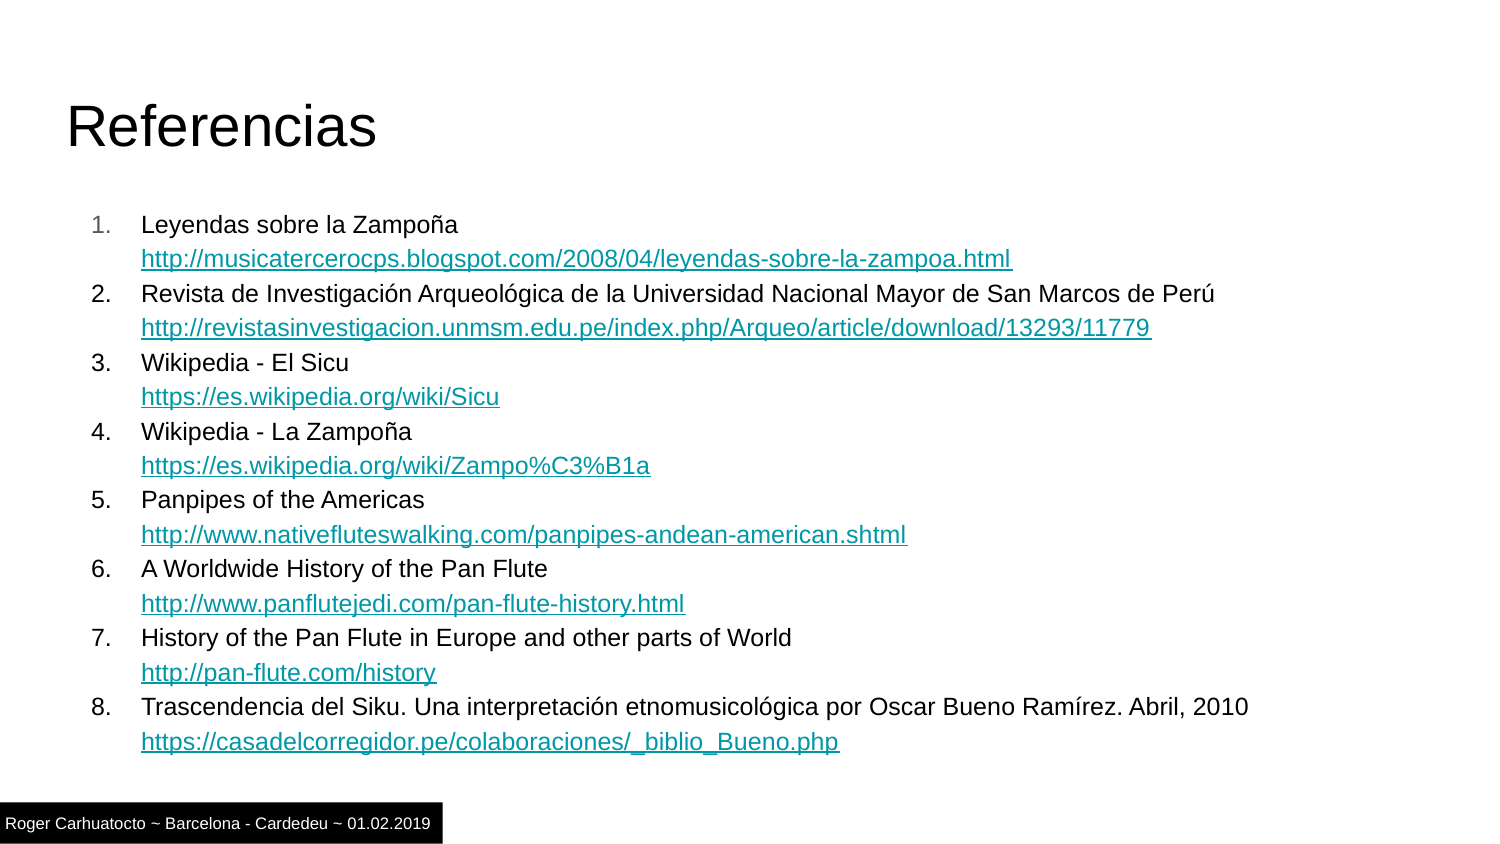

# Referencias
Leyendas sobre la Zampoña
http://musicatercerocps.blogspot.com/2008/04/leyendas-sobre-la-zampoa.html
Revista de Investigación Arqueológica de la Universidad Nacional Mayor de San Marcos de Perú
http://revistasinvestigacion.unmsm.edu.pe/index.php/Arqueo/article/download/13293/11779
Wikipedia - El Sicu
https://es.wikipedia.org/wiki/Sicu
Wikipedia - La Zampoña
https://es.wikipedia.org/wiki/Zampo%C3%B1a
Panpipes of the Americas
http://www.nativefluteswalking.com/panpipes-andean-american.shtml
A Worldwide History of the Pan Flute
http://www.panflutejedi.com/pan-flute-history.html
History of the Pan Flute in Europe and other parts of World
http://pan-flute.com/history
Trascendencia del Siku. Una interpretación etnomusicológica por Oscar Bueno Ramírez. Abril, 2010
https://casadelcorregidor.pe/colaboraciones/_biblio_Bueno.php
Roger Carhuatocto ~ Barcelona - Cardedeu ~ 01.02.2019